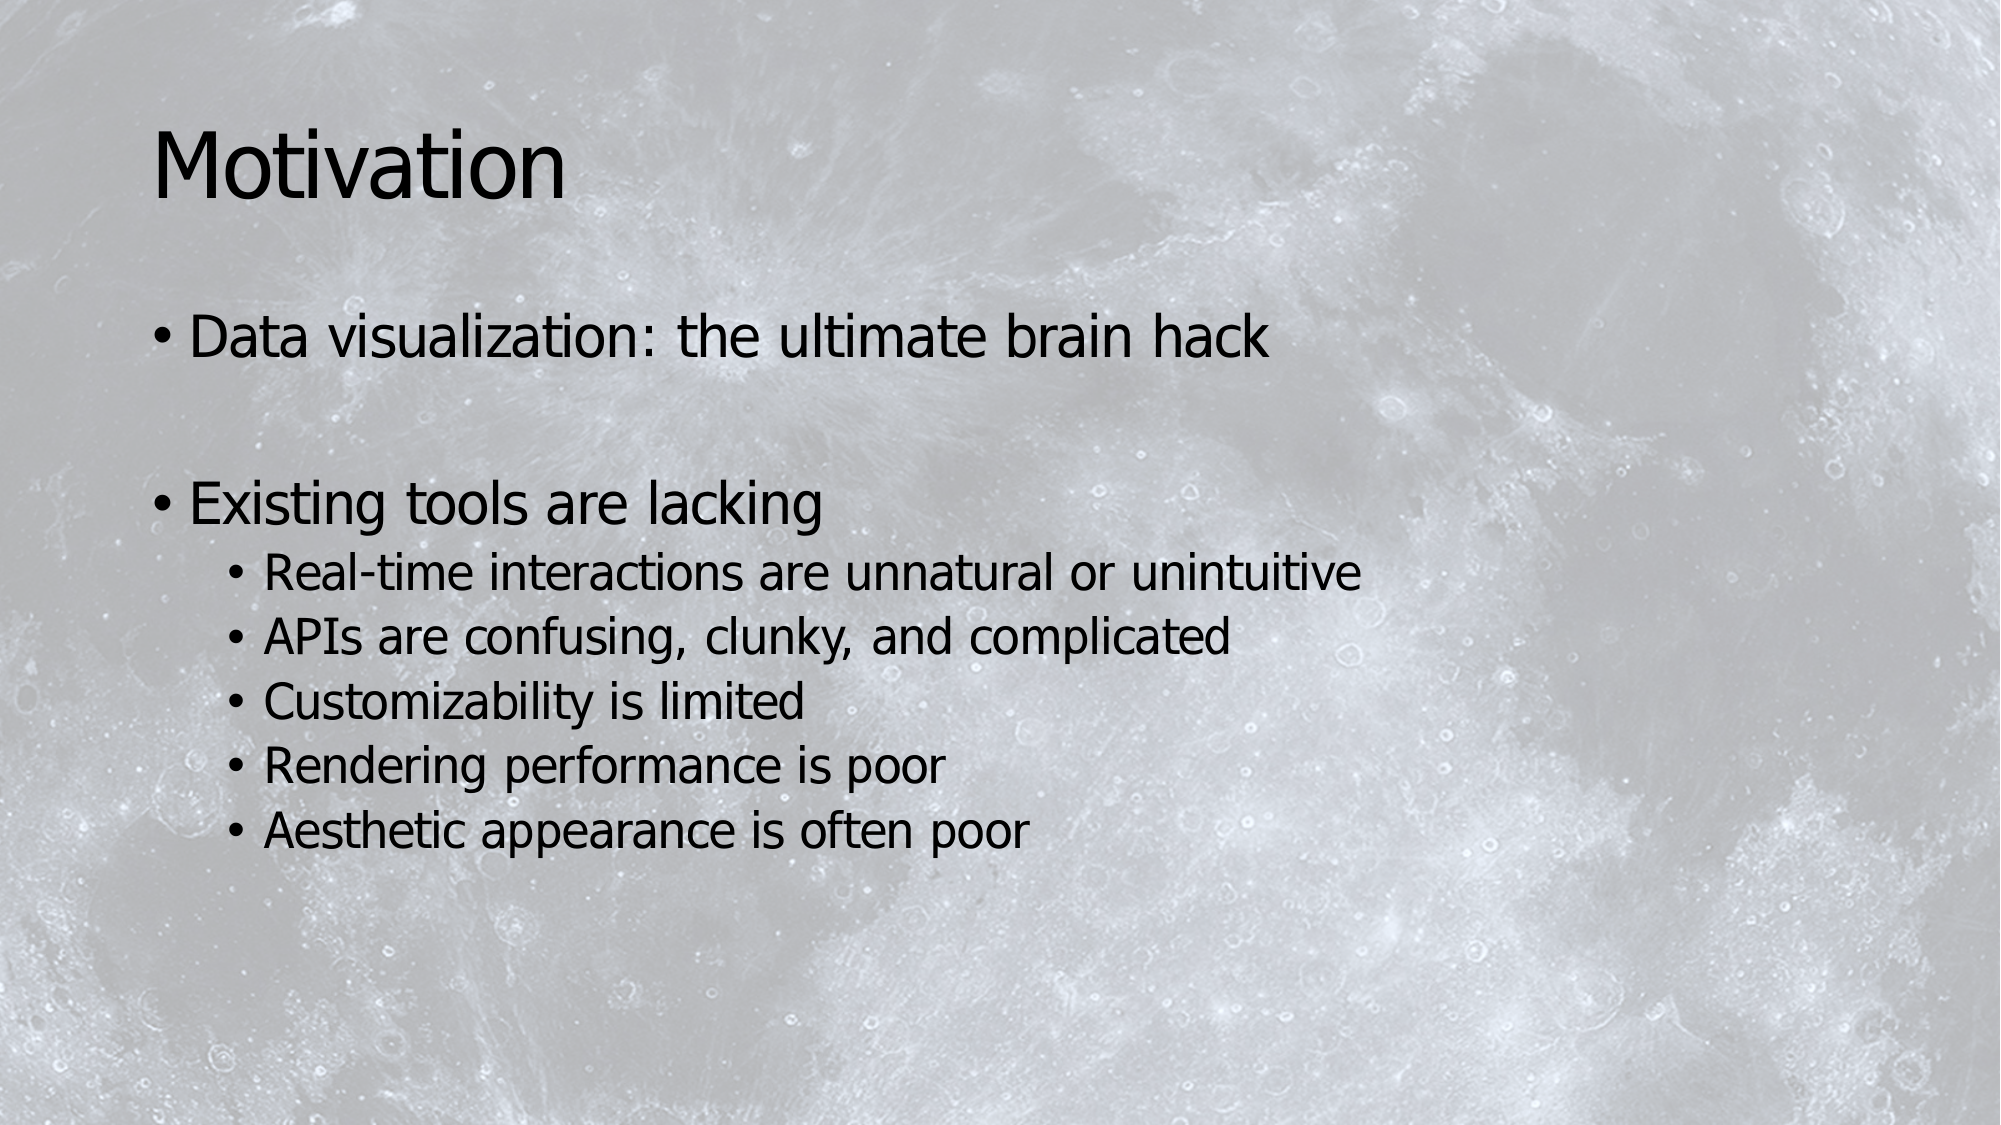

# Motivation
Data visualization: the ultimate brain hack

Existing tools are lacking
Real-time interactions are unnatural or unintuitive
APIs are confusing, clunky, and complicated
Customizability is limited
Rendering performance is poor
Aesthetic appearance is often poor